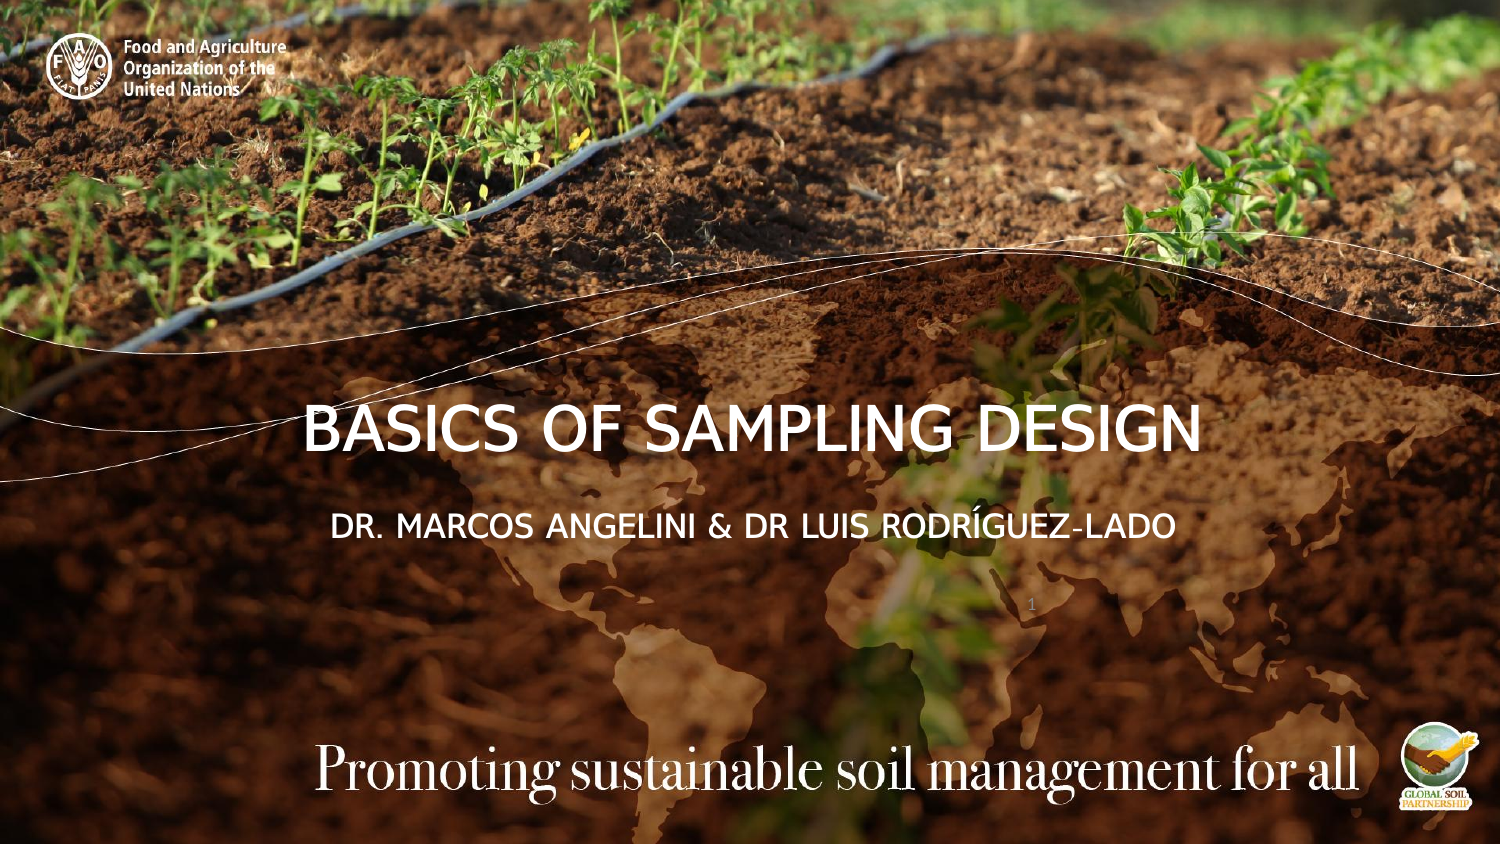

Basics of Sampling Design
Dr. Marcos Angelini & Dr Luis Rodríguez-Lado
1